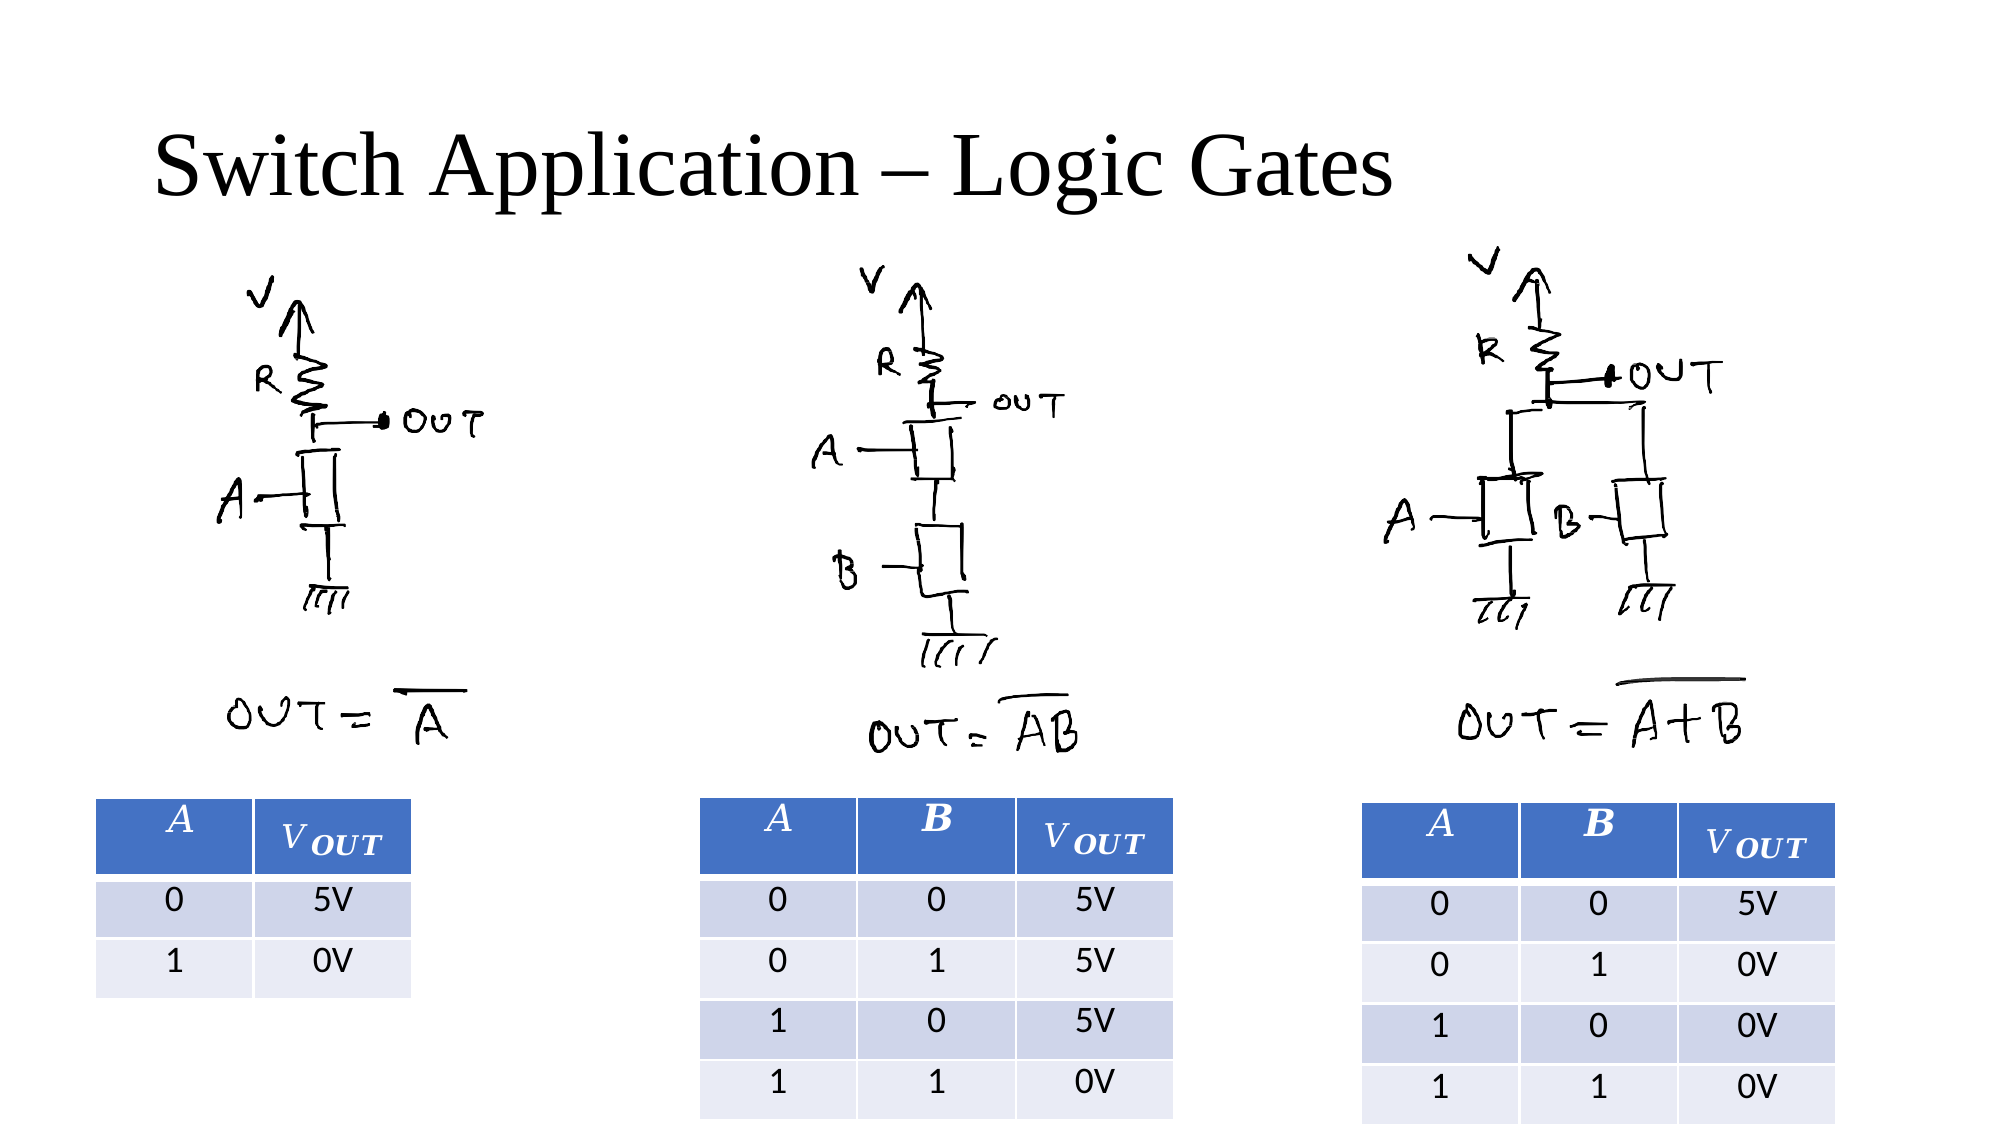

# Switch Application – Logic Gates

| 𝐴 | 𝑩 | 𝑉𝑶𝑼𝑻 |
| --- | --- | --- |
| 0 | 0 | 5V |
| 0 | 1 | 5V |
| 1 | 0 | 5V |
| 1 | 1 | 0V |
| 𝐴 | 𝑉𝑶𝑼𝑻 |
| --- | --- |
| 0 | 5V |
| 1 | 0V |
| 𝐴 | 𝑩 | 𝑉𝑶𝑼𝑻 |
| --- | --- | --- |
| 0 | 0 | 5V |
| 0 | 1 | 0V |
| 1 | 0 | 0V |
| 1 | 1 | 0V |